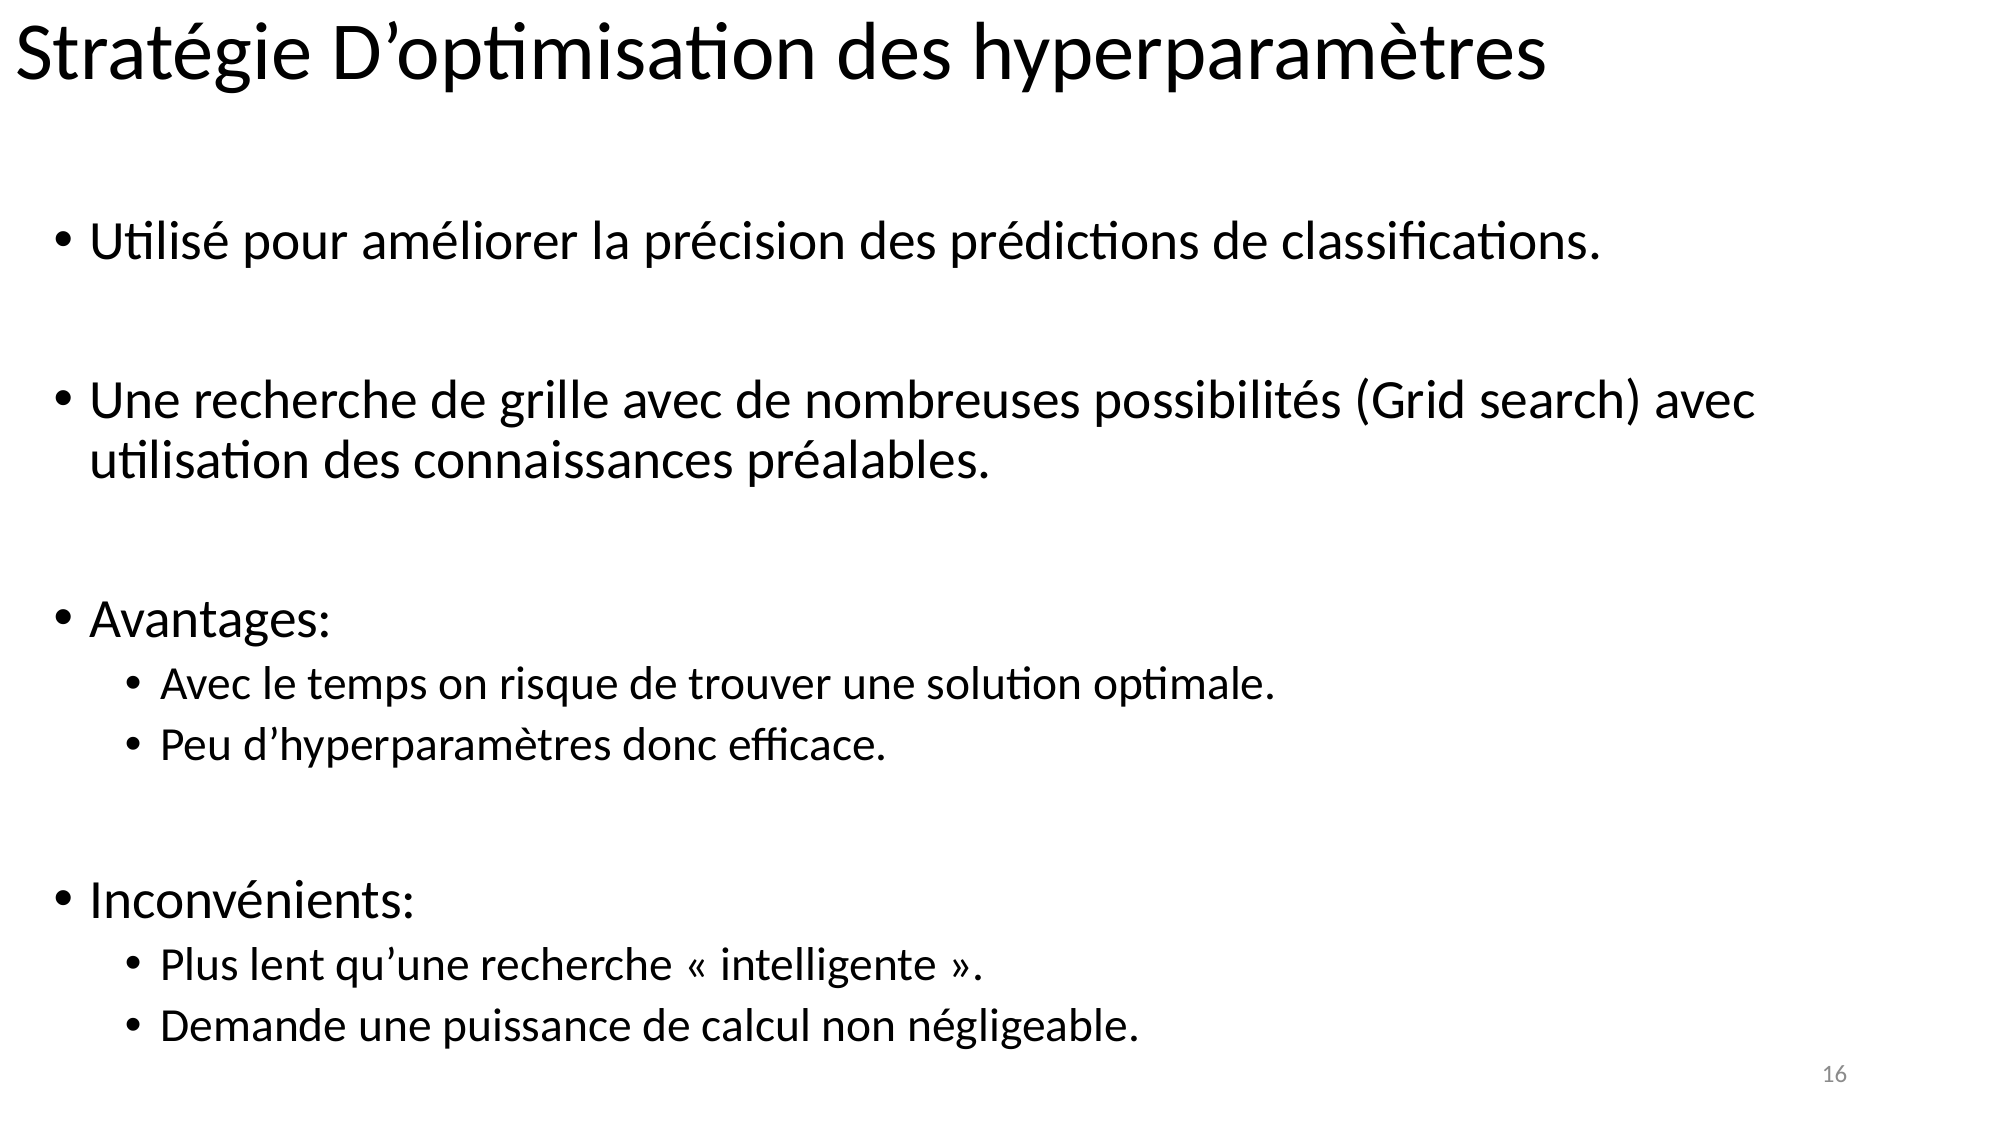

# Stratégie D’optimisation des hyperparamètres
Utilisé pour améliorer la précision des prédictions de classifications.

Une recherche de grille avec de nombreuses possibilités (Grid search) avec utilisation des connaissances préalables.

Avantages:
Avec le temps on risque de trouver une solution optimale.
Peu d’hyperparamètres donc efficace.

Inconvénients:
Plus lent qu’une recherche « intelligente ».
Demande une puissance de calcul non négligeable.
16